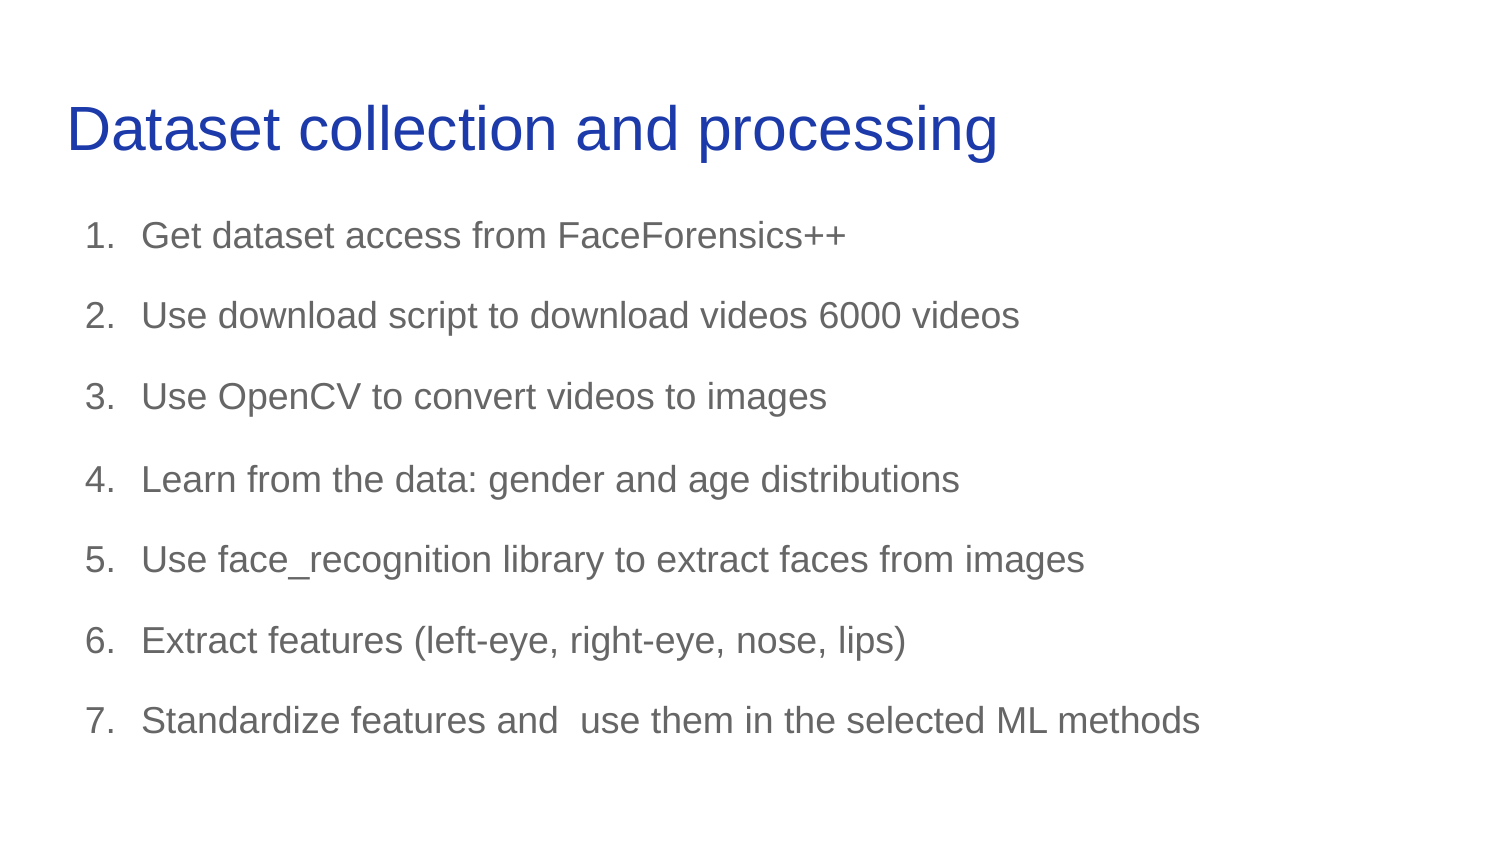

# Dataset collection and processing
Get dataset access from FaceForensics++

Use download script to download videos 6000 videos

Use OpenCV to convert videos to images

Learn from the data: gender and age distributions

Use face_recognition library to extract faces from images

Extract features (left-eye, right-eye, nose, lips)

Standardize features and  use them in the selected ML methods